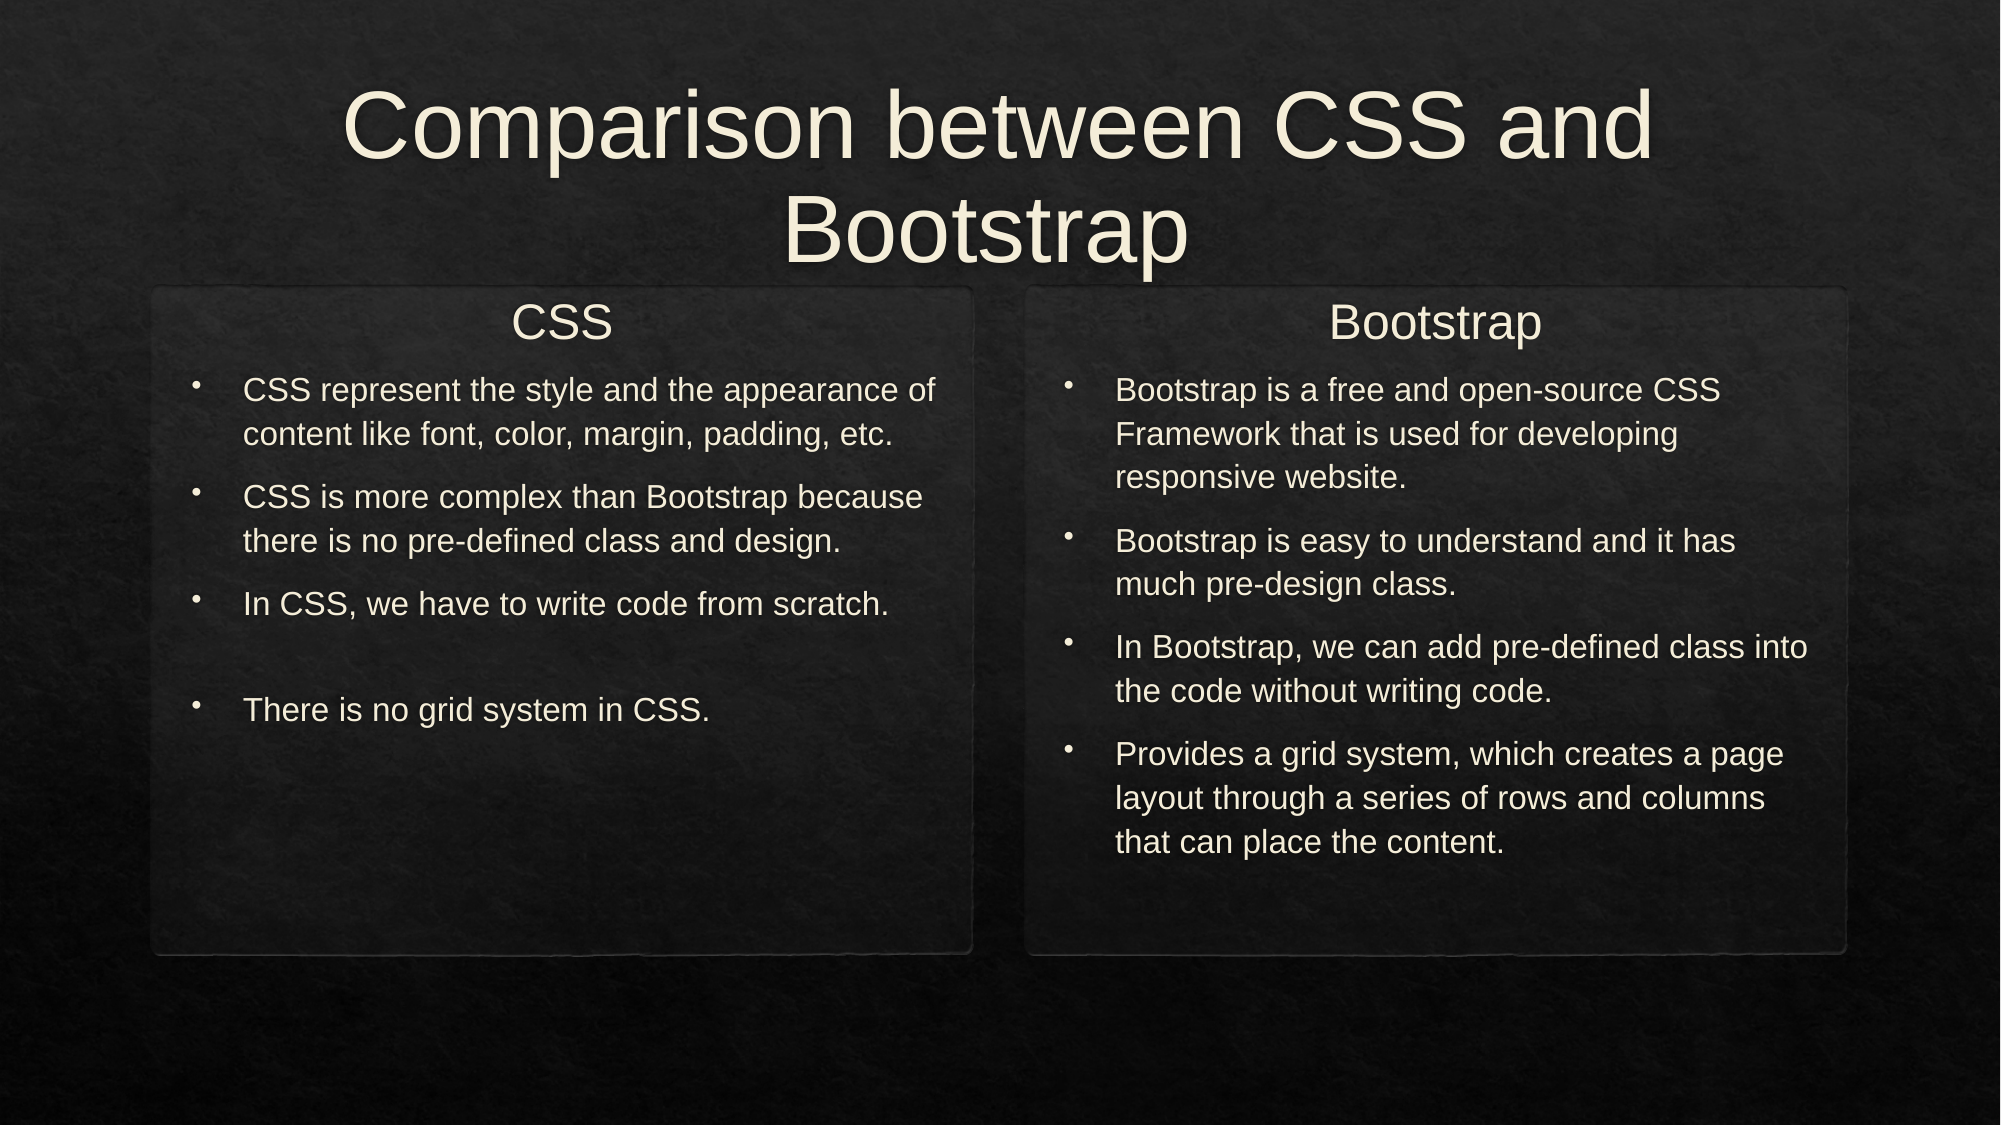

# Comparison between CSS and Bootstrap
Bootstrap
CSS
CSS represent the style and the appearance of content like font, color, margin, padding, etc.
CSS is more complex than Bootstrap because there is no pre-defined class and design.
In CSS, we have to write code from scratch.
There is no grid system in CSS.
Bootstrap is a free and open-source CSS Framework that is used for developing responsive website.
Bootstrap is easy to understand and it has much pre-design class.
In Bootstrap, we can add pre-defined class into the code without writing code.
Provides a grid system, which creates a page layout through a series of rows and columns that can place the content.